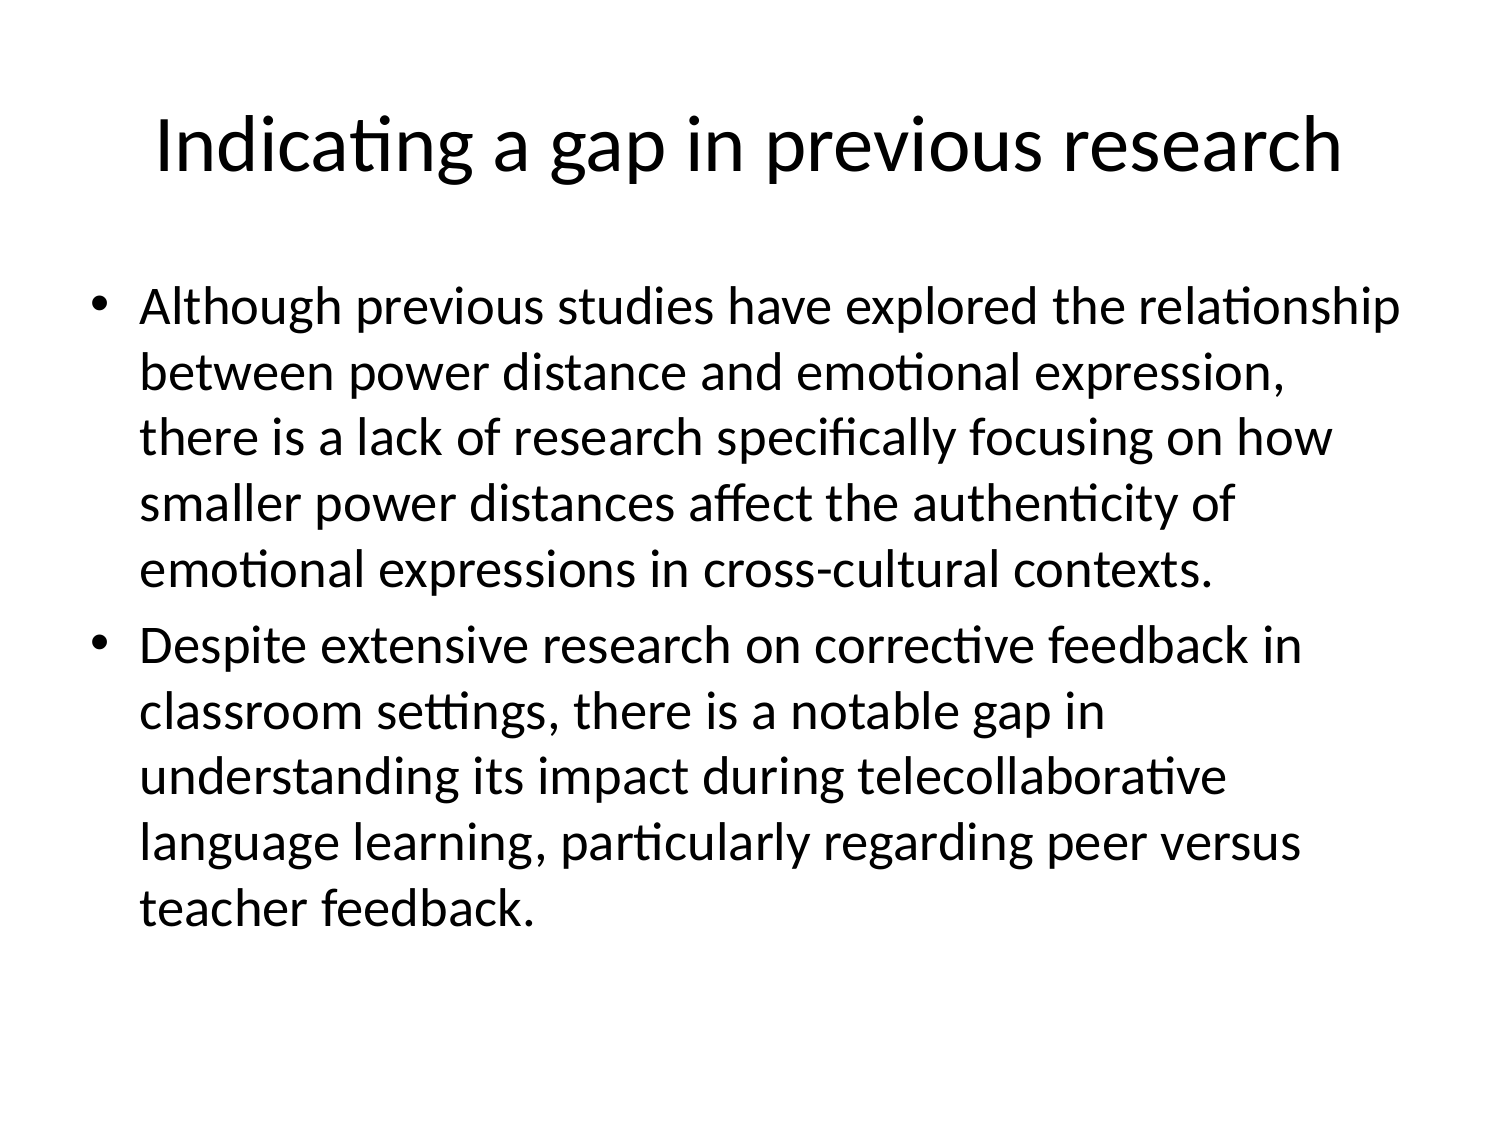

# Indicating a gap in previous research
Although previous studies have explored the relationship between power distance and emotional expression, there is a lack of research specifically focusing on how smaller power distances affect the authenticity of emotional expressions in cross-cultural contexts.
Despite extensive research on corrective feedback in classroom settings, there is a notable gap in understanding its impact during telecollaborative language learning, particularly regarding peer versus teacher feedback.